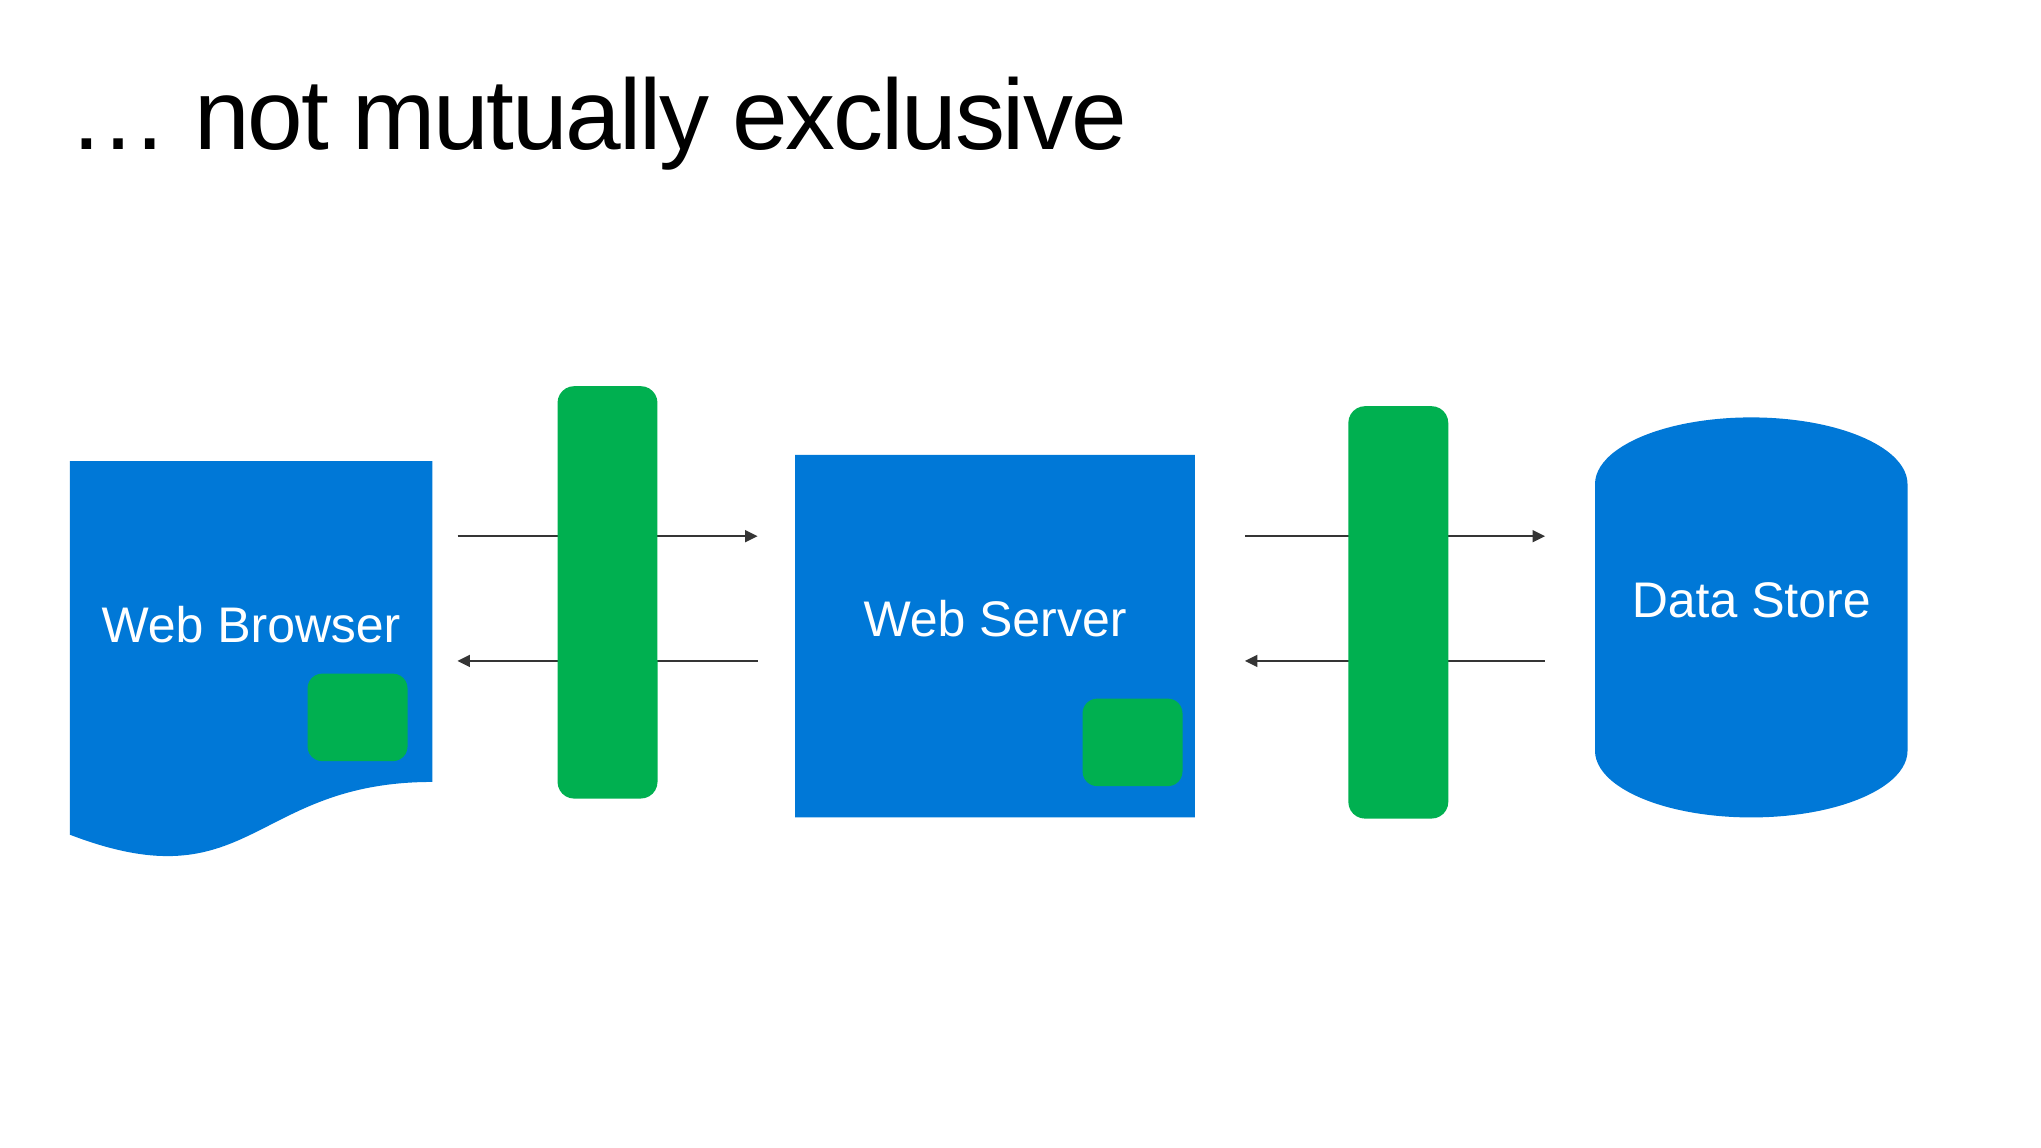

# … not mutually exclusive

Data Store

Web Server

Web Browser